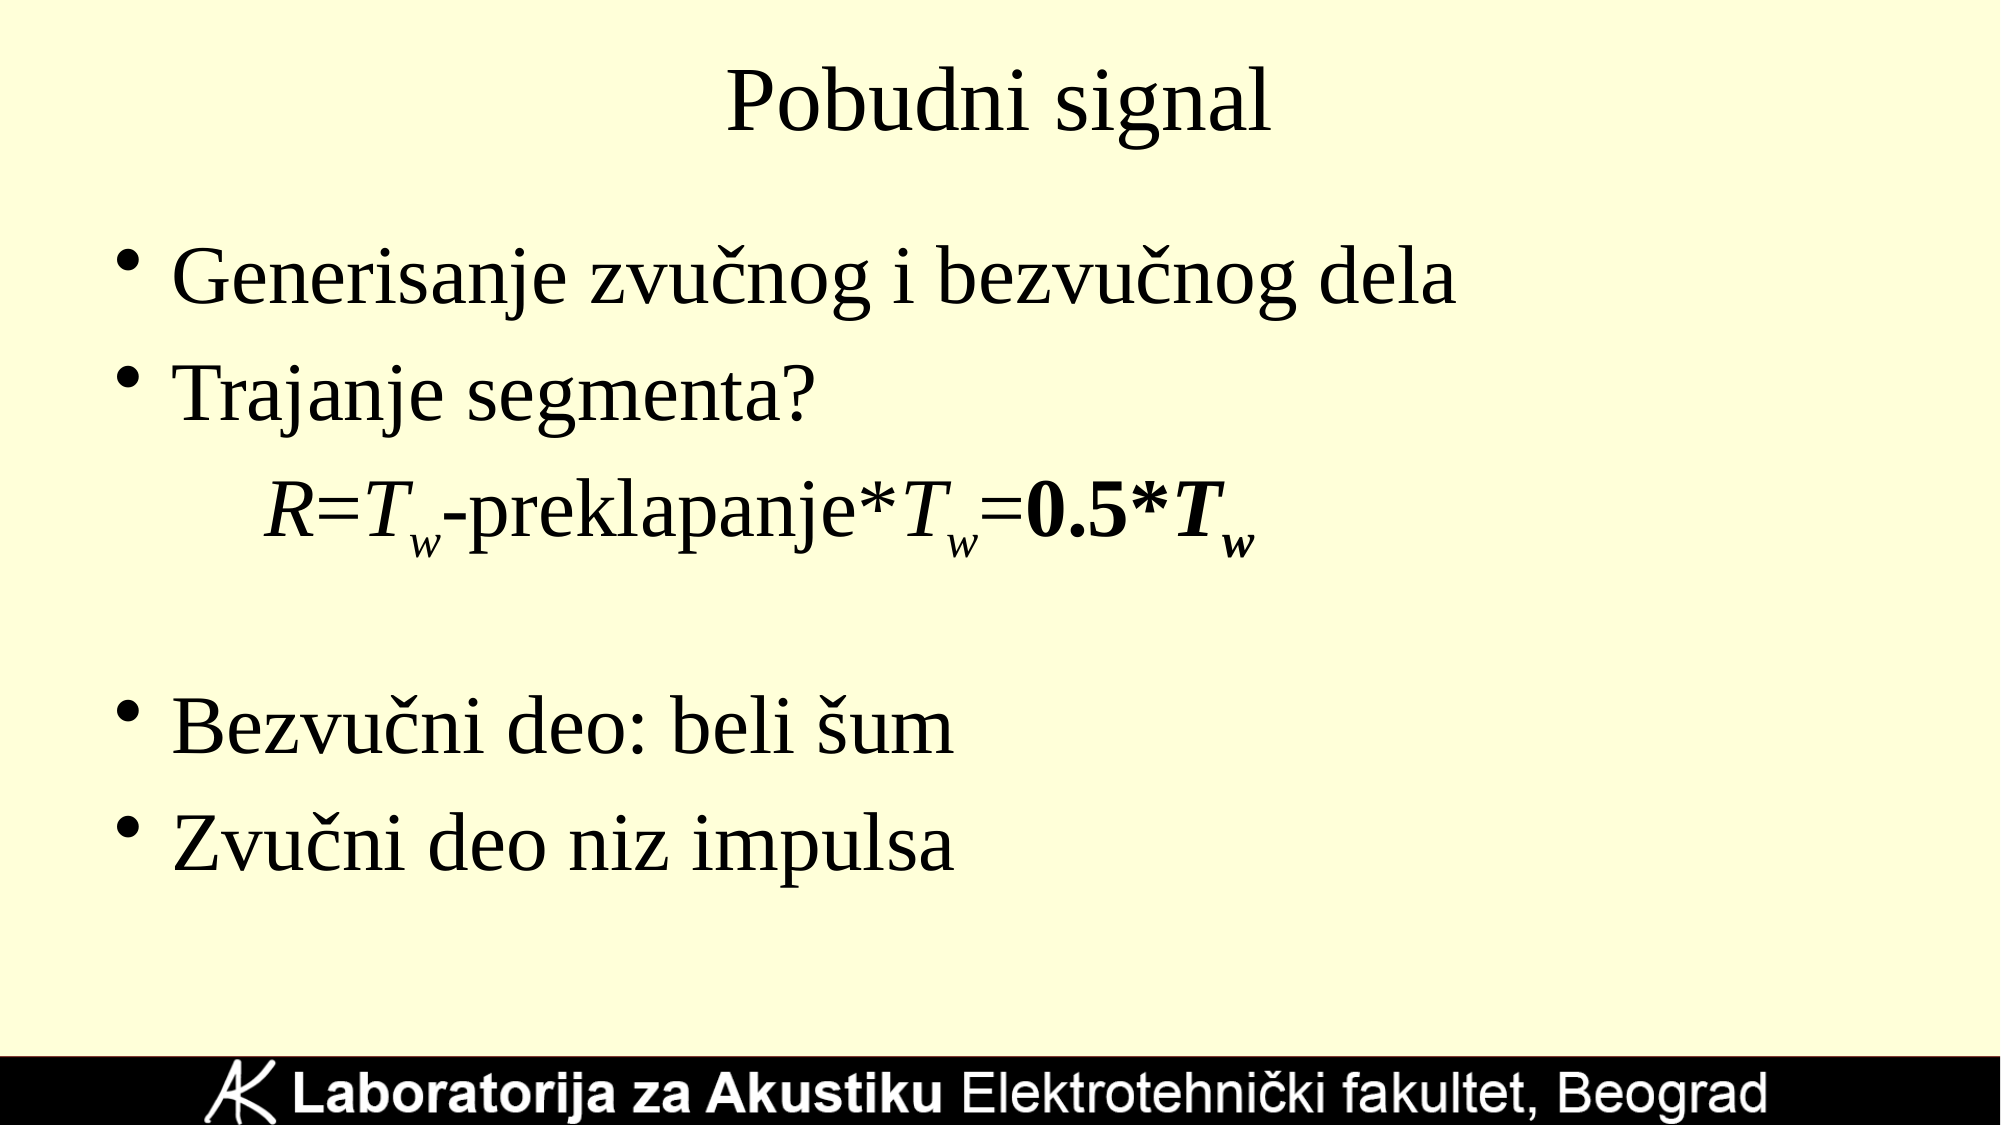

# Pobudni signal
Generisanje zvučnog i bezvučnog dela
Trajanje segmenta?
	R=Tw-preklapanje*Tw=0.5*Tw

Bezvučni deo: beli šum
Zvučni deo niz impulsa